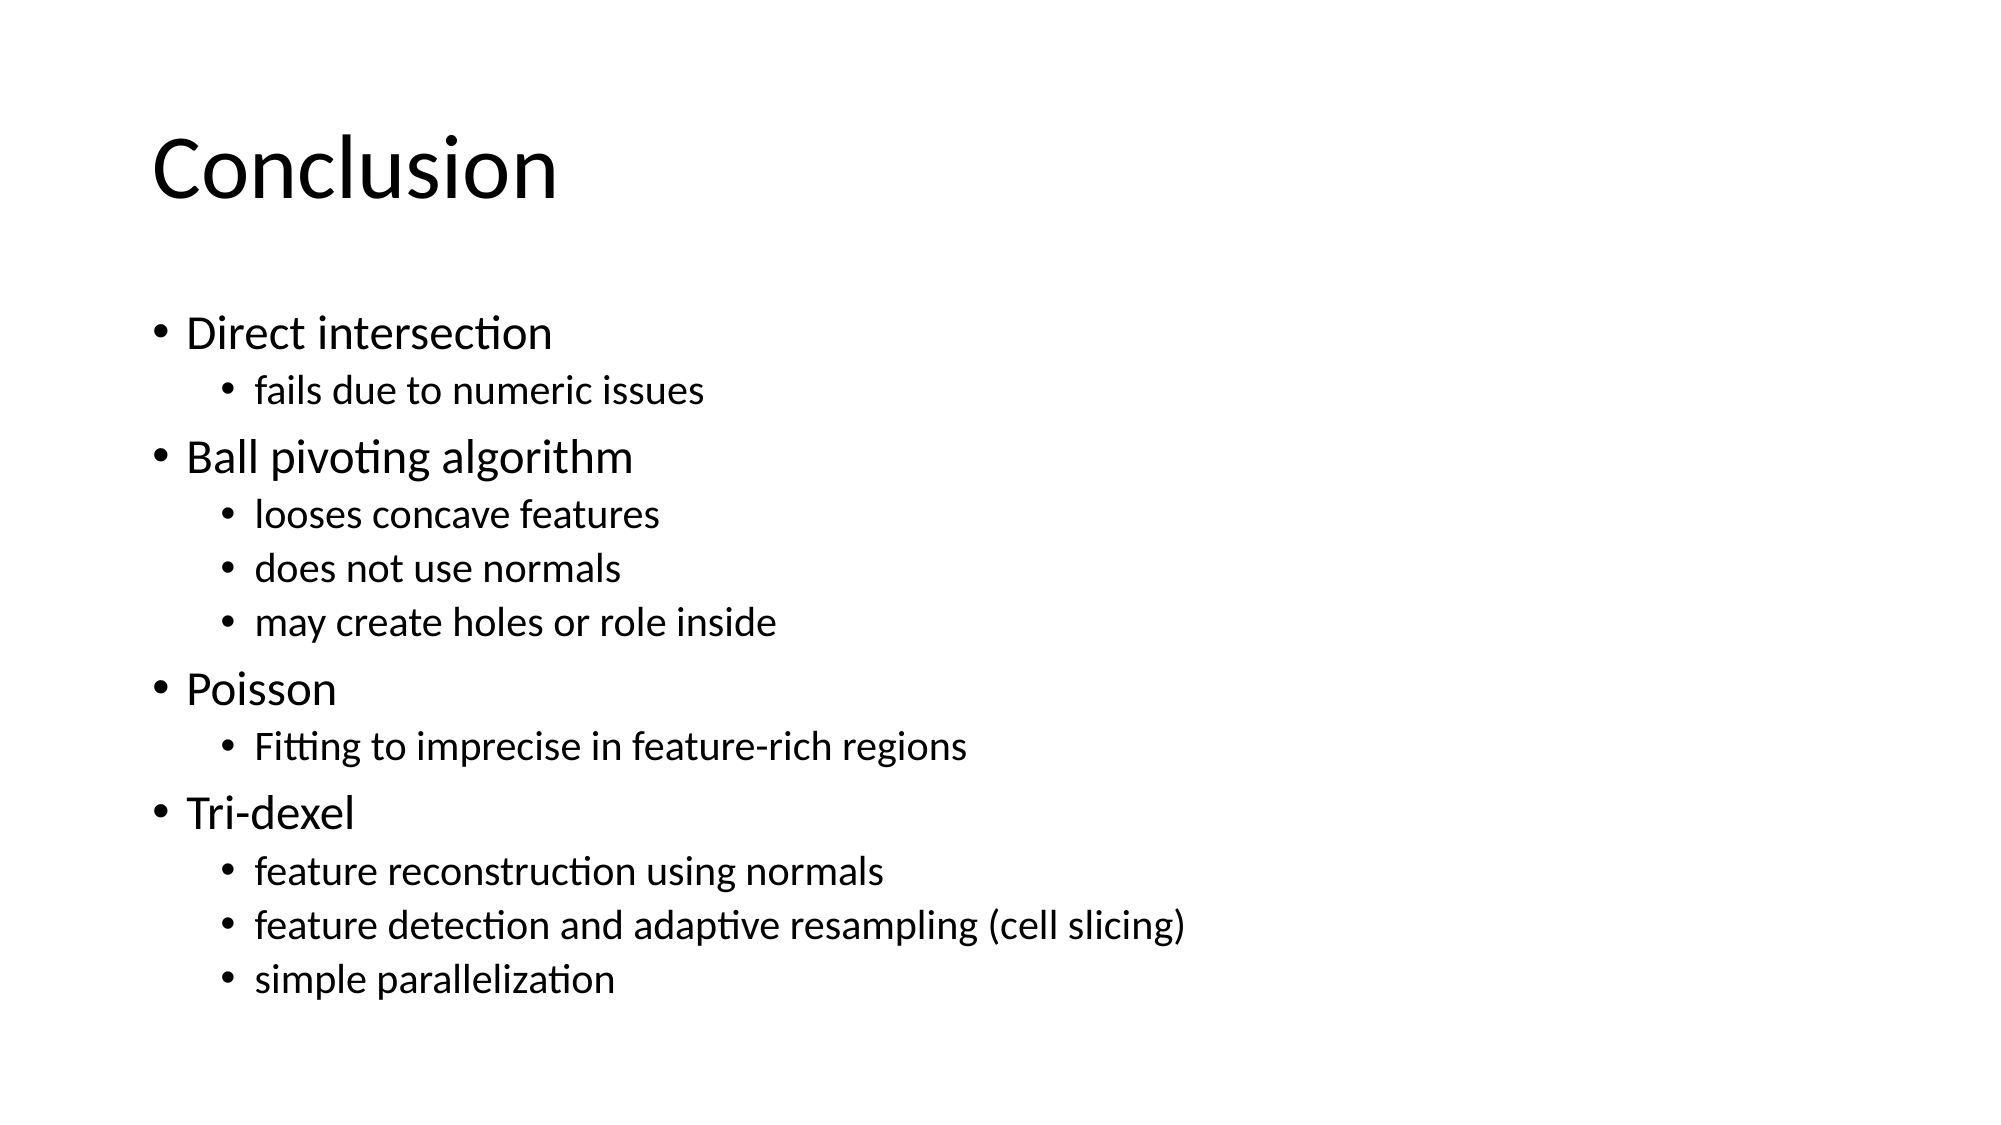

# Conclusion
Direct intersection
fails due to numeric issues
Ball pivoting algorithm
looses concave features
does not use normals
may create holes or role inside
Poisson
Fitting to imprecise in feature-rich regions
Tri-dexel
feature reconstruction using normals
feature detection and adaptive resampling (cell slicing)
simple parallelization